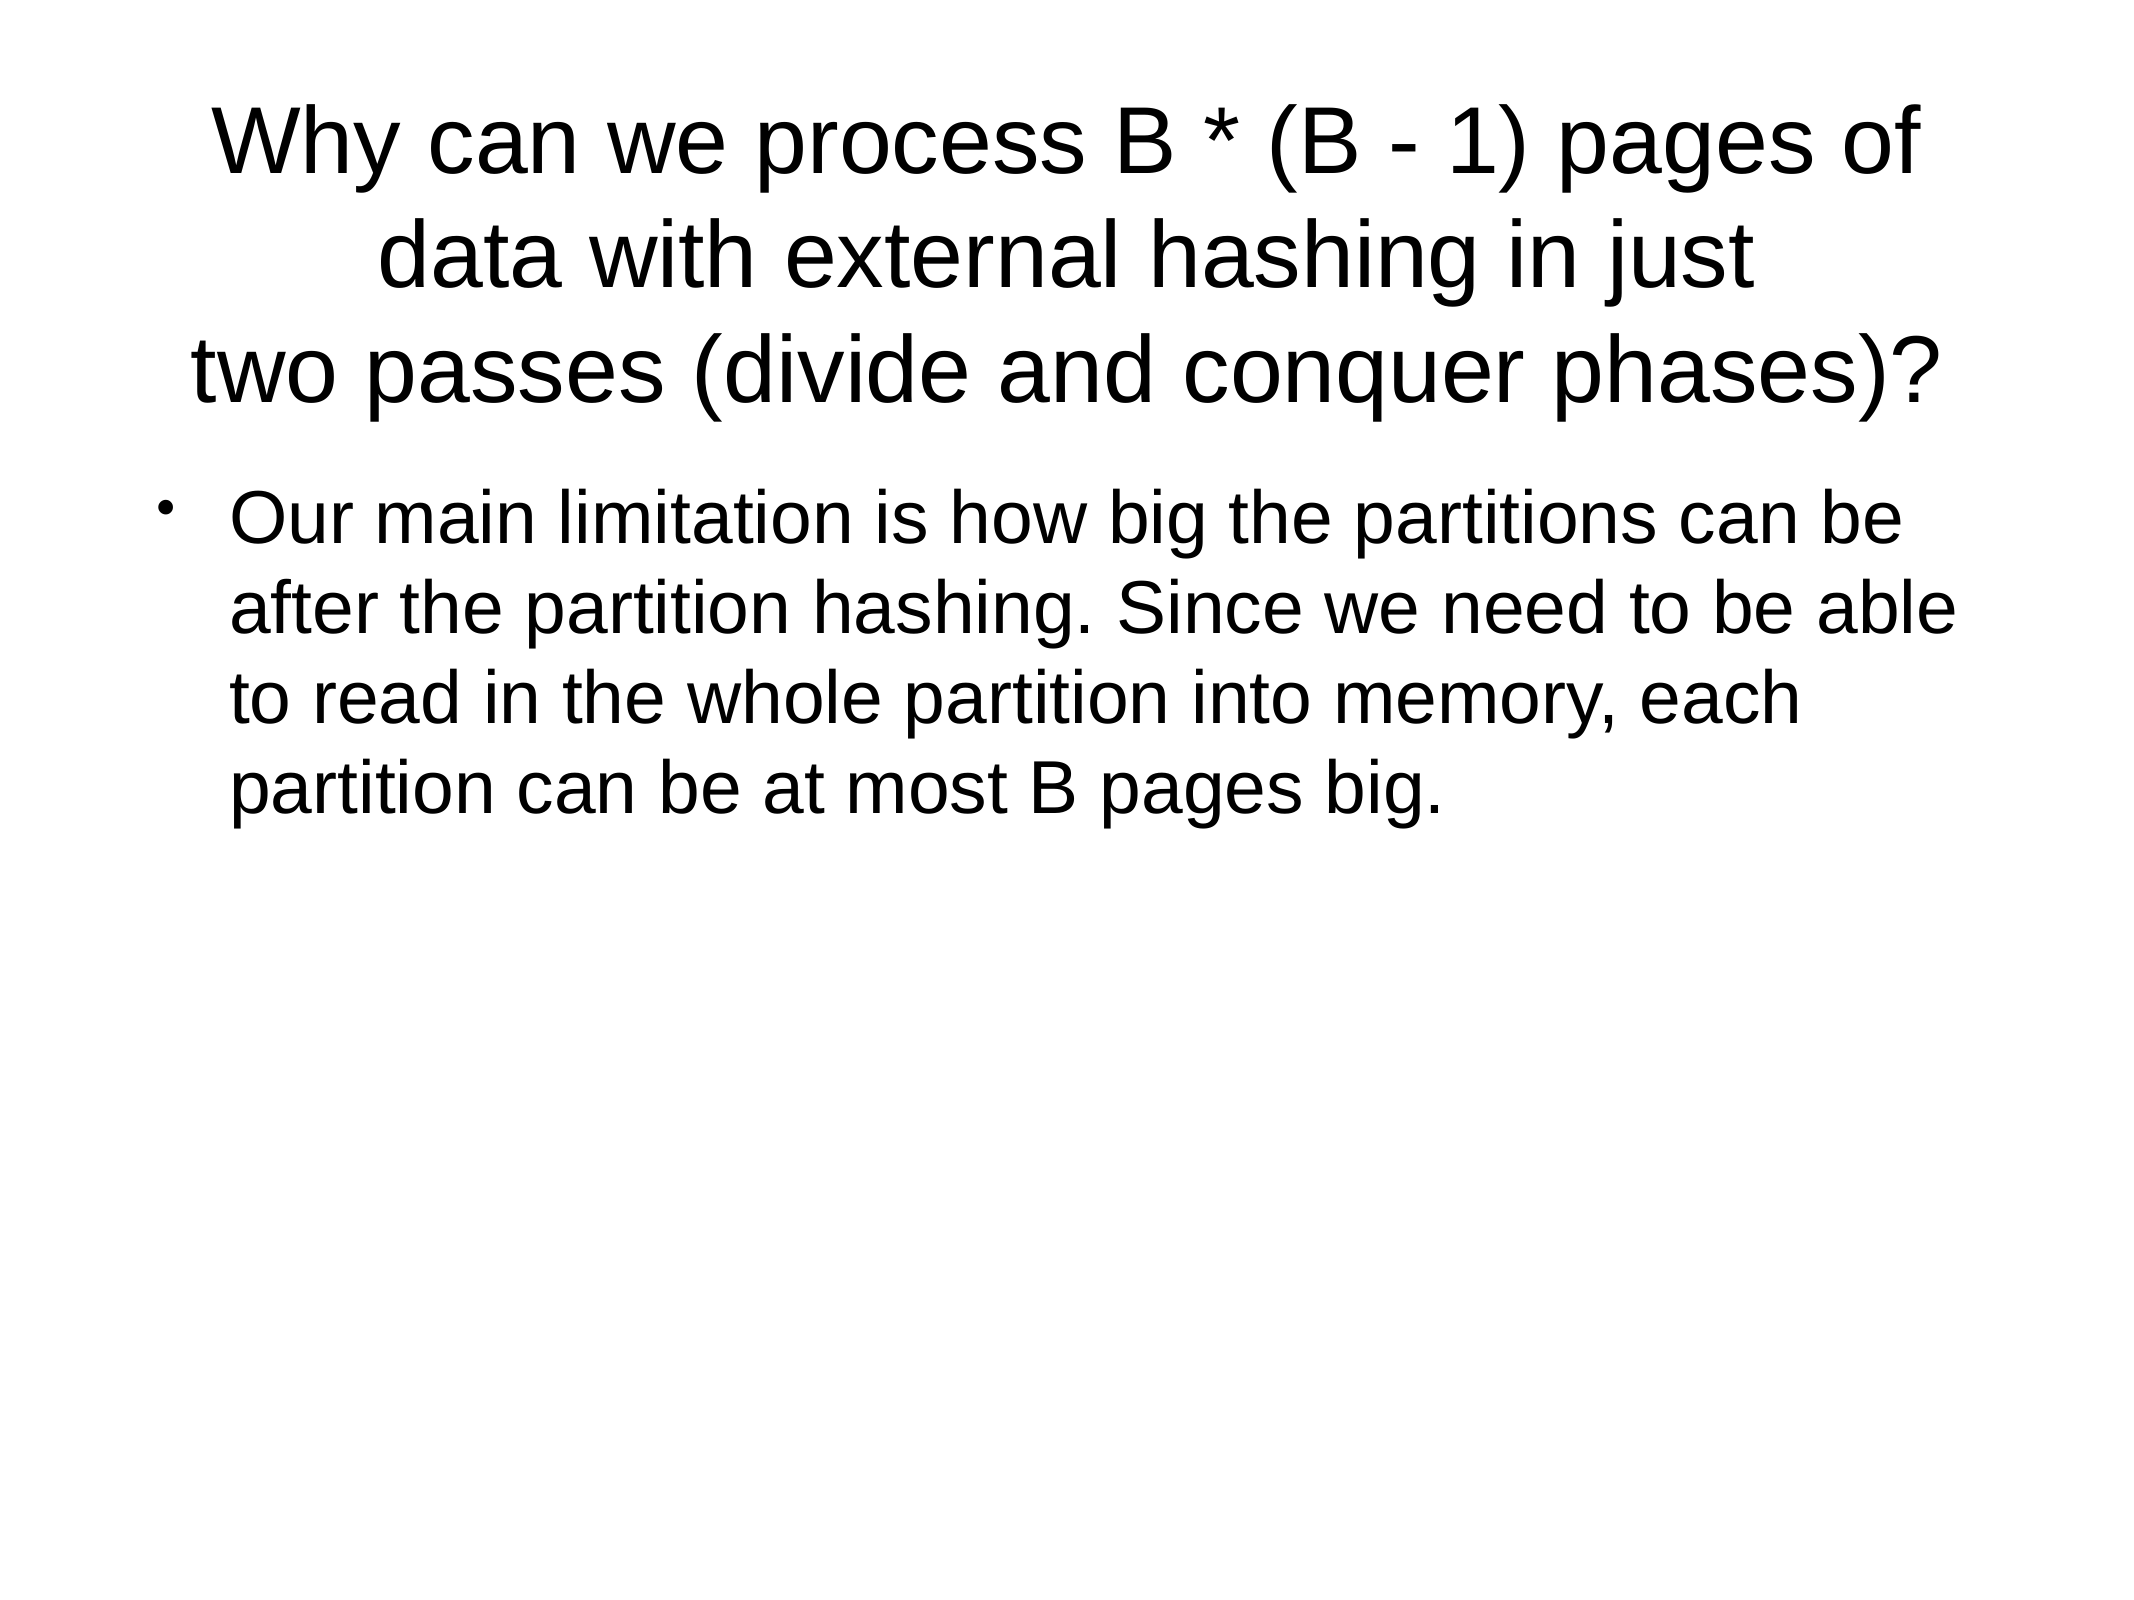

# Why can we process B * (B - 1) pages of data with external hashing in just
two passes (divide and conquer phases)?
Our main limitation is how big the partitions can be after the partition hashing. Since we need to be able to read in the whole partition into memory, each partition can be at most B pages big.